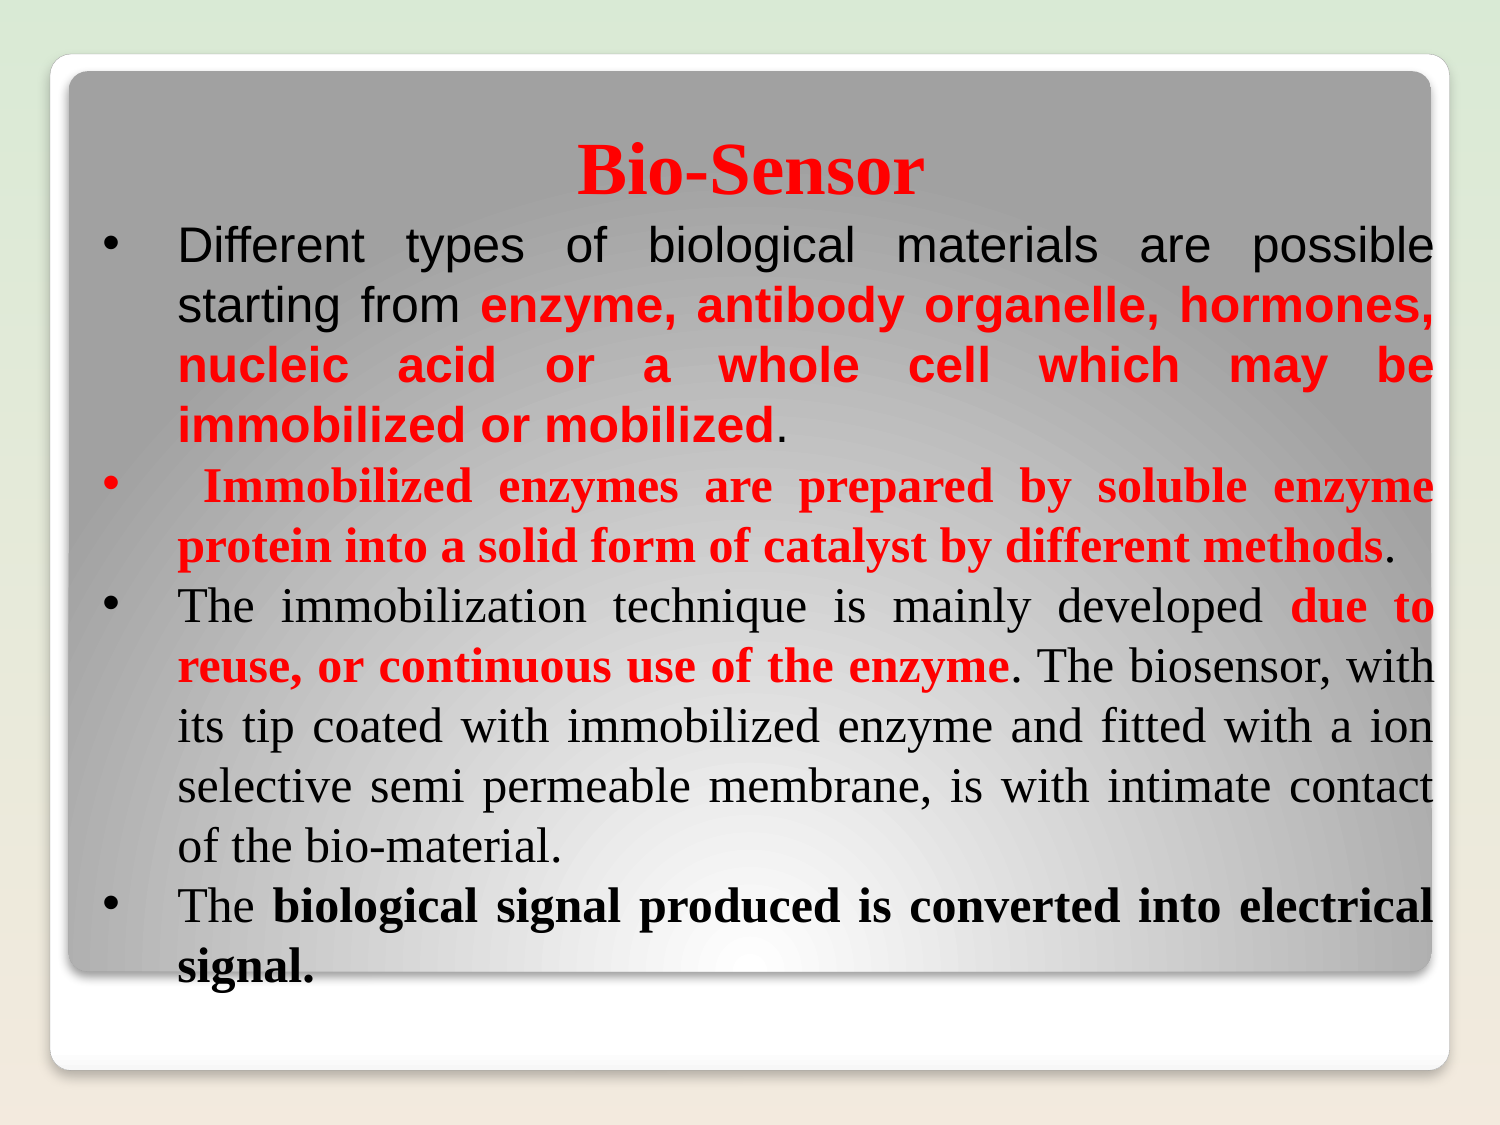

Bio-Sensor
Different types of biological materials are possible starting from enzyme, antibody organelle, hormones, nucleic acid or a whole cell which may be immobilized or mobilized.
 Immobilized enzymes are prepared by soluble enzyme protein into a solid form of catalyst by different methods.
The immobilization technique is mainly developed due to reuse, or continuous use of the enzyme. The biosensor, with its tip coated with immobilized enzyme and fitted with a ion selective semi permeable membrane, is with intimate contact of the bio-material.
The biological signal produced is converted into electrical signal.